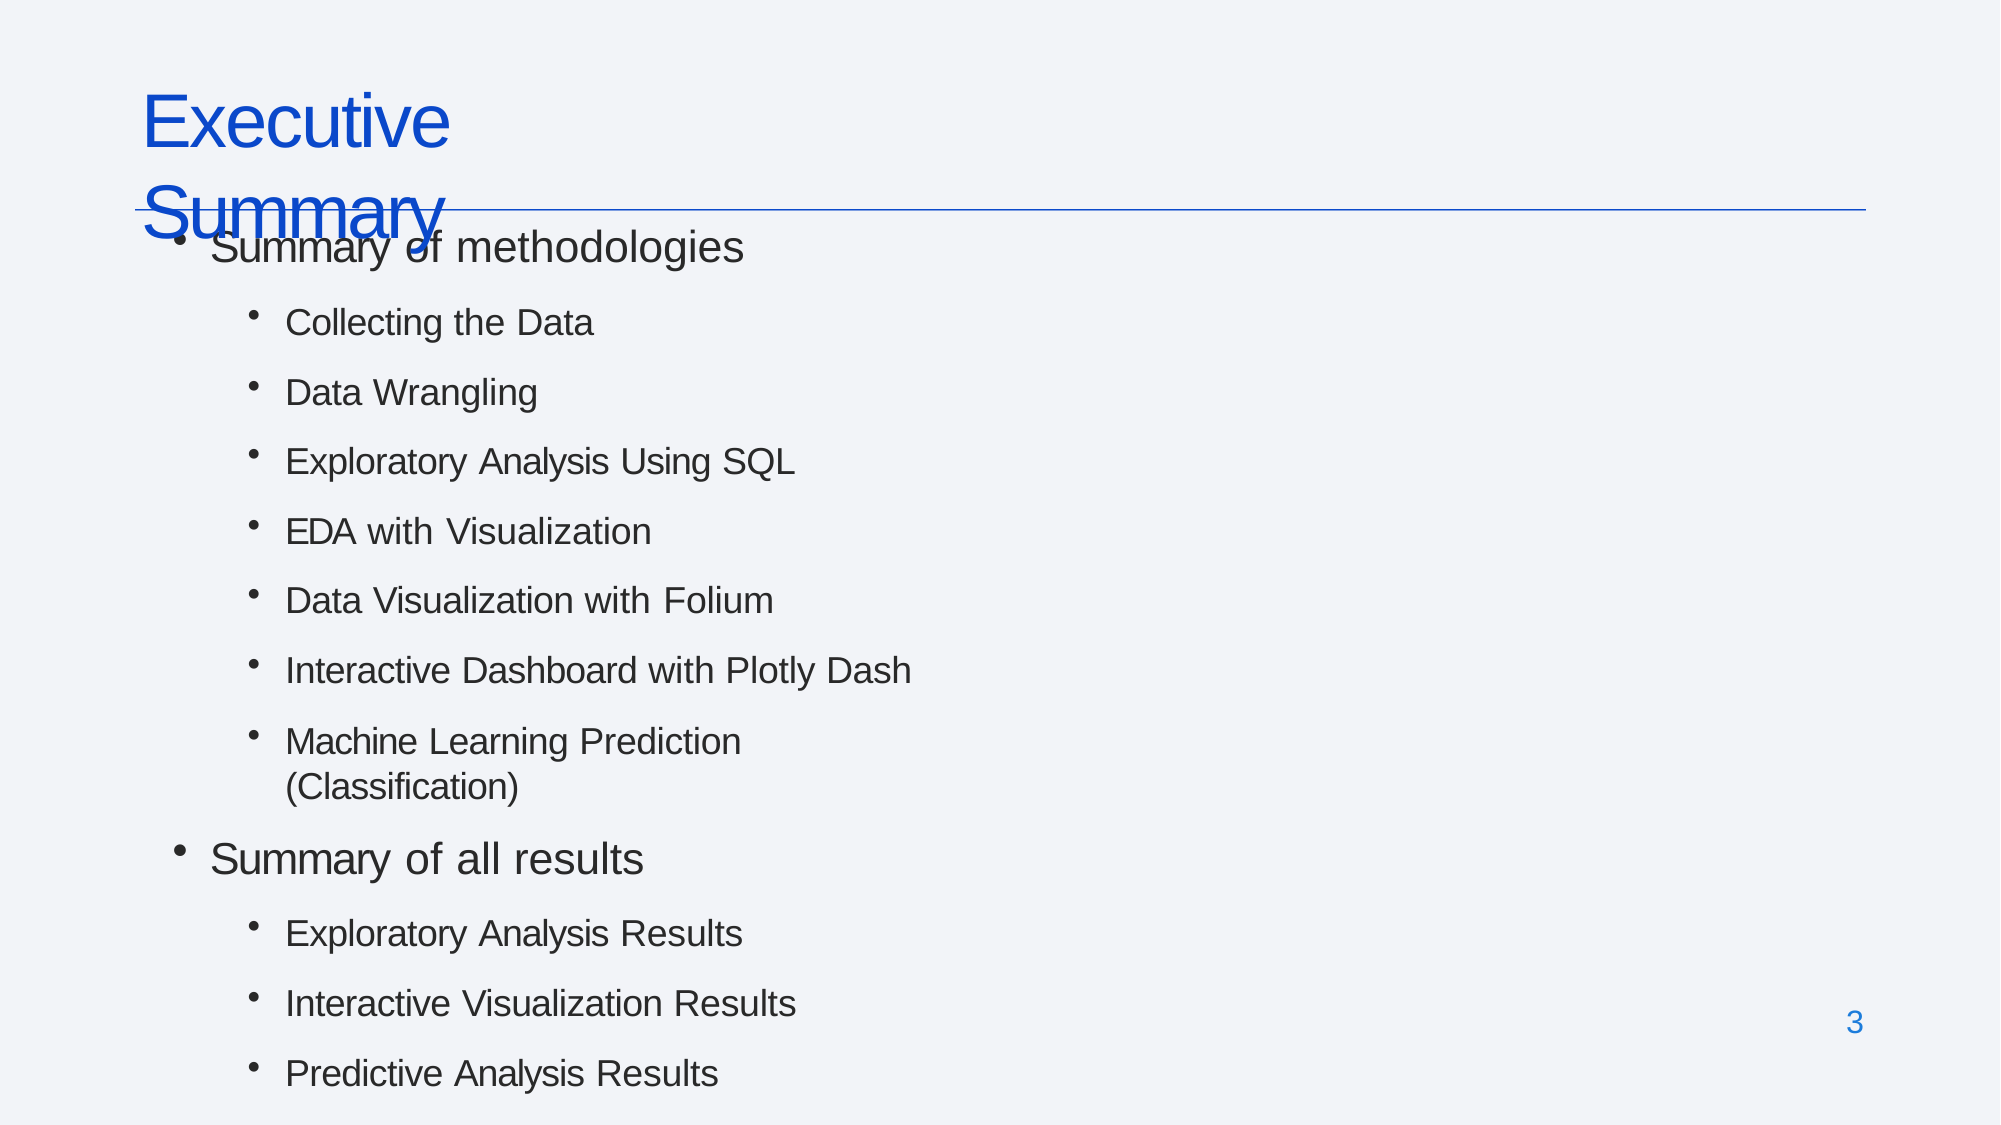

# Executive Summary
Summary of methodologies
Collecting the Data
Data Wrangling
Exploratory Analysis Using SQL
EDA with Visualization
Data Visualization with Folium
Interactive Dashboard with Plotly Dash
Machine Learning Prediction (Classification)
Summary of all results
Exploratory Analysis Results
Interactive Visualization Results
Predictive Analysis Results
3